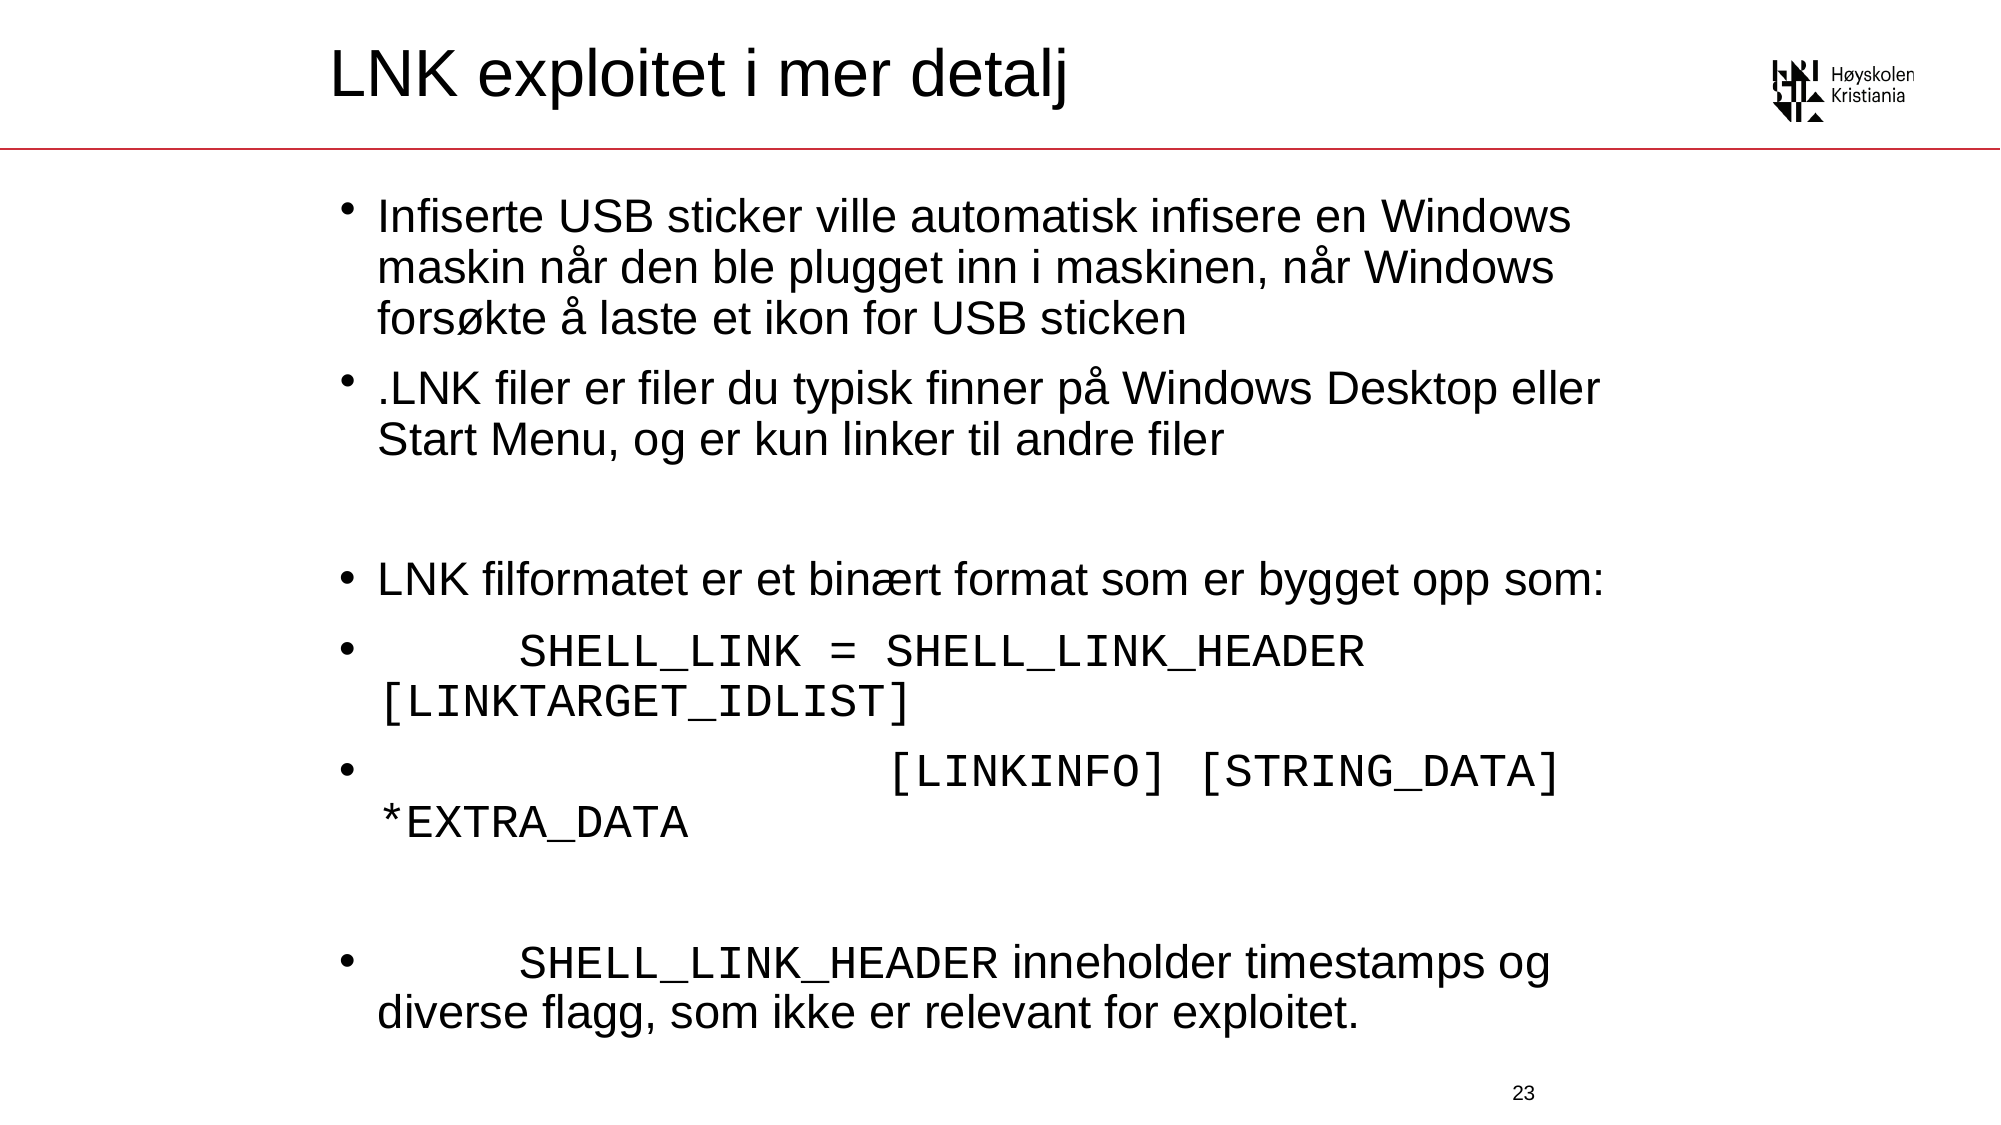

# LNK exploitet i mer detalj
Infiserte USB sticker ville automatisk infisere en Windows maskin når den ble plugget inn i maskinen, når Windows forsøkte å laste et ikon for USB sticken
.LNK filer er filer du typisk finner på Windows Desktop eller Start Menu, og er kun linker til andre filer

LNK filformatet er et binært format som er bygget opp som:
	SHELL_LINK = SHELL_LINK_HEADER [LINKTARGET_IDLIST]
	             [LINKINFO] [STRING_DATA] *EXTRA_DATA

	SHELL_LINK_HEADER inneholder timestamps og diverse flagg, som ikke er relevant for exploitet.
23